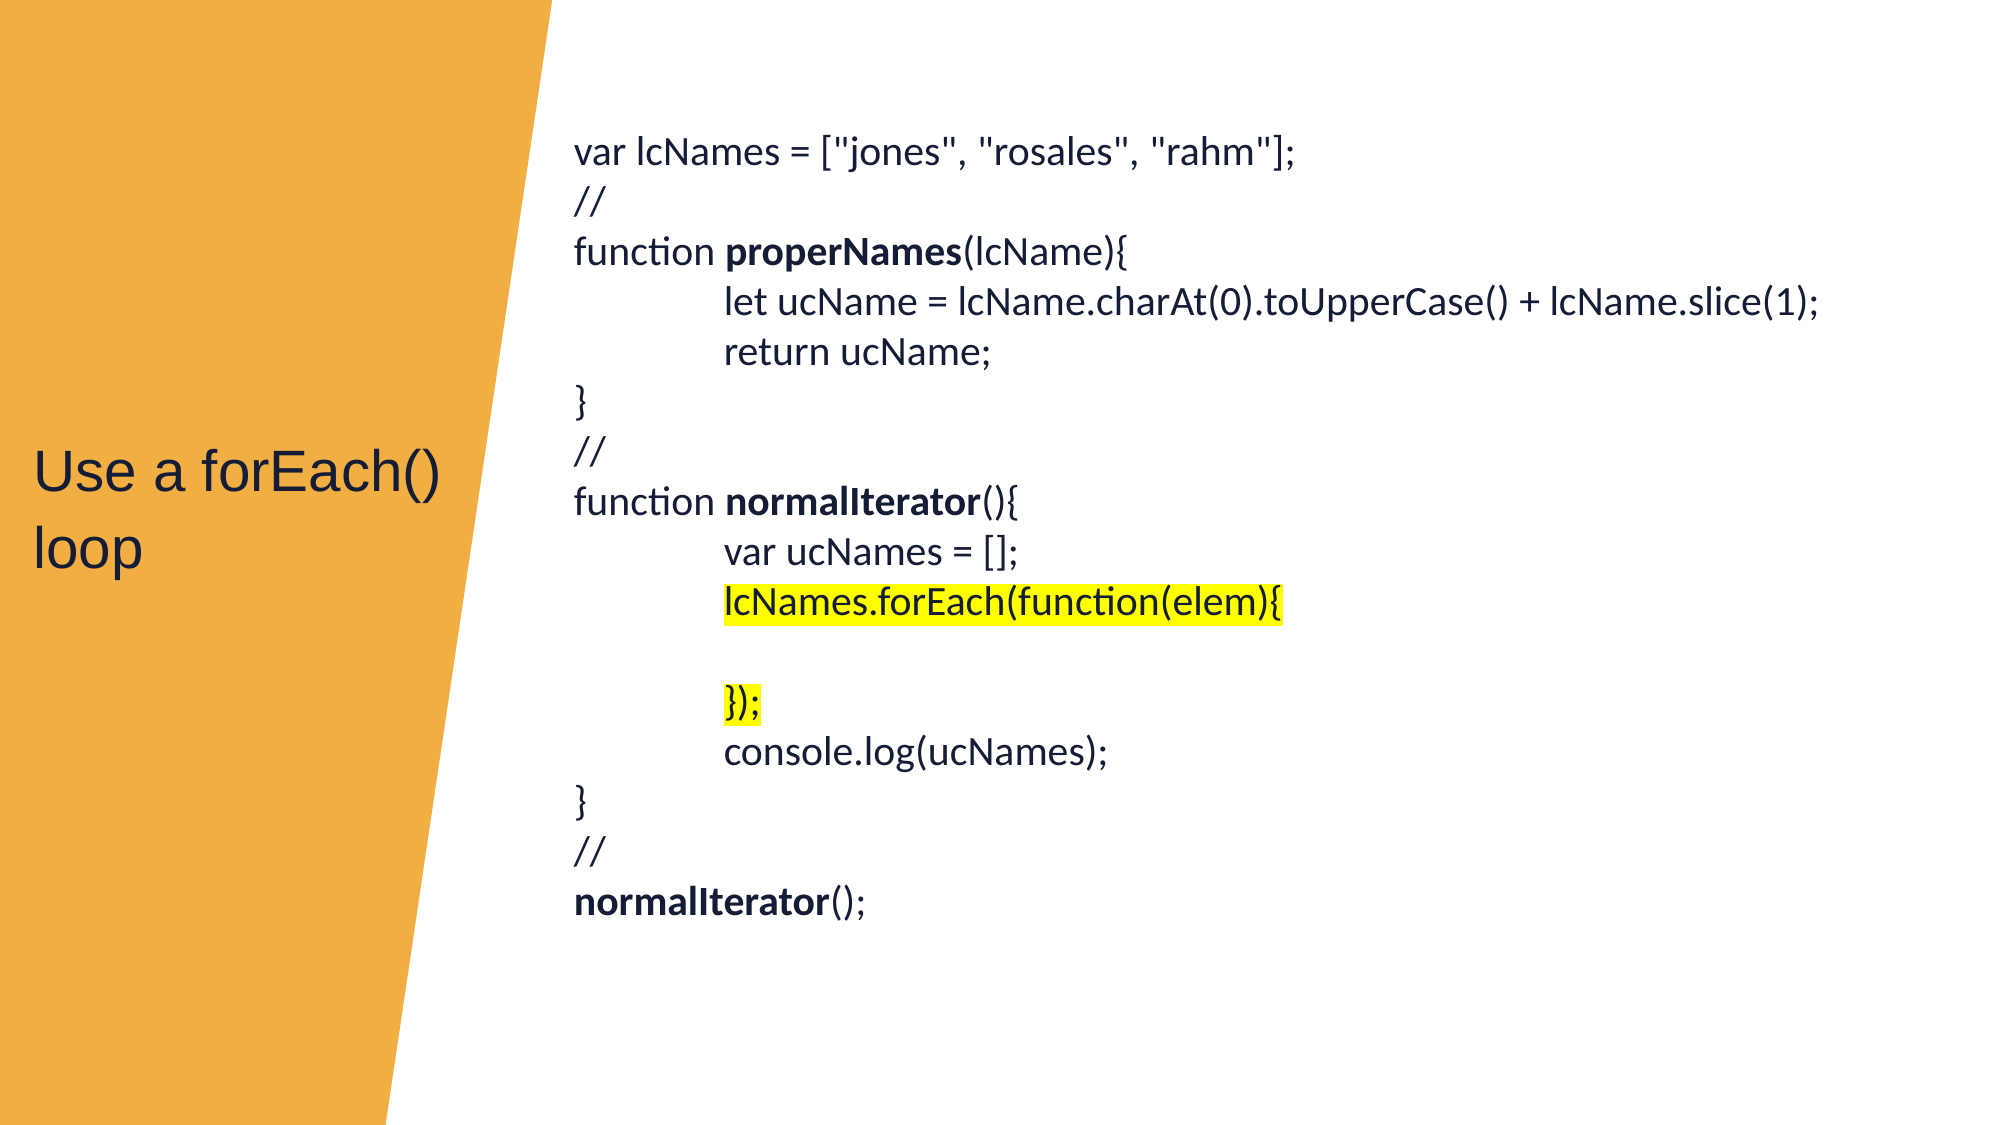

var lcNames = ["jones", "rosales", "rahm"];
//
function properNames(lcName){
	let ucName = lcName.charAt(0).toUpperCase() + lcName.slice(1);
	return ucName;
}
//
function normalIterator(){
	var ucNames = [];
	lcNames.forEach(function(elem){

	});
	console.log(ucNames);
}
//
normalIterator();
Use a forEach() loop